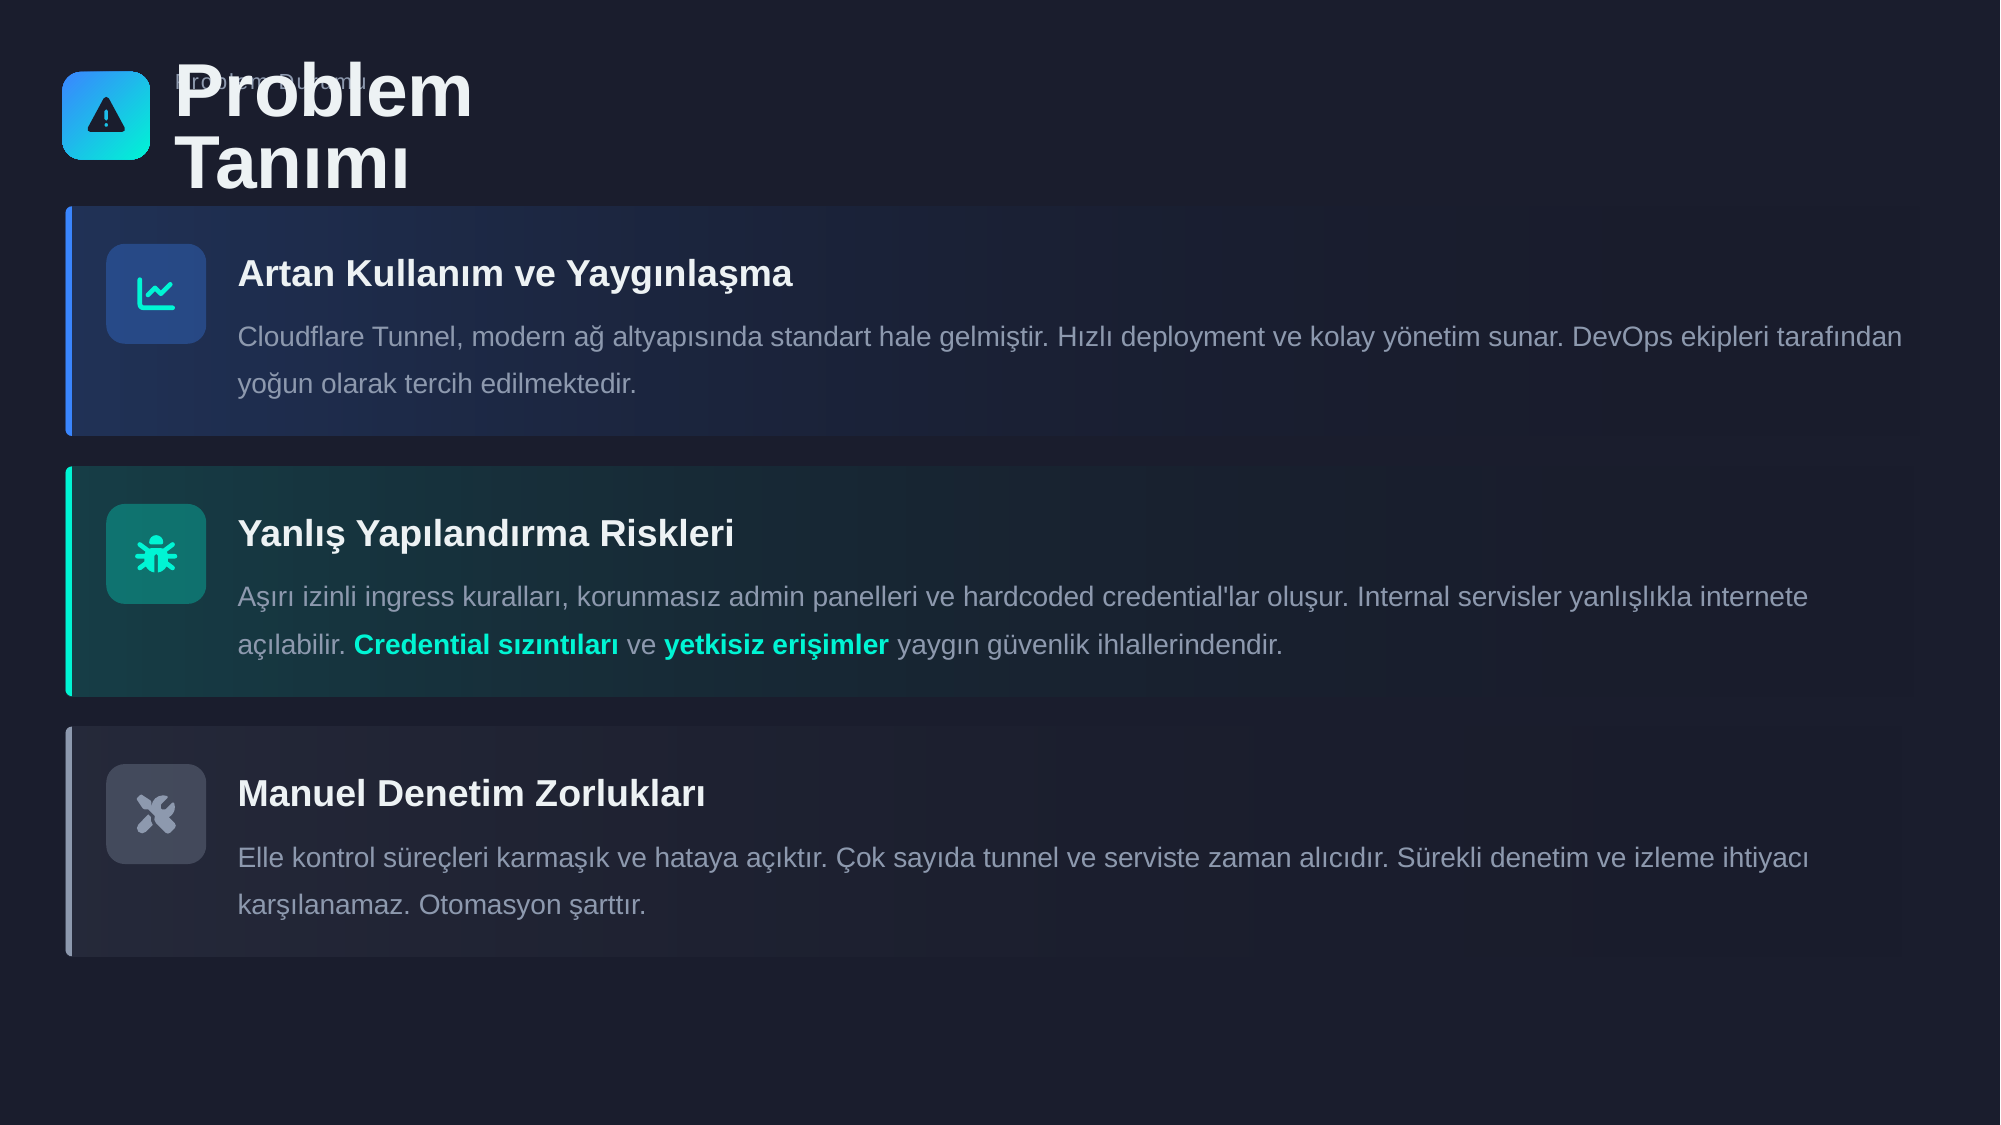

Problem Durumu

Problem Tanımı

Artan Kullanım ve Yaygınlaşma

Cloudflare Tunnel, modern ağ altyapısında standart hale gelmiştir. Hızlı deployment ve kolay yönetim sunar. DevOps ekipleri tarafından yoğun olarak tercih edilmektedir.

Yanlış Yapılandırma Riskleri

Aşırı izinli ingress kuralları, korunmasız admin panelleri ve hardcoded credential'lar oluşur. Internal servisler yanlışlıkla internete açılabilir. Credential sızıntıları ve yetkisiz erişimler yaygın güvenlik ihlallerindendir.

Manuel Denetim Zorlukları

Elle kontrol süreçleri karmaşık ve hataya açıktır. Çok sayıda tunnel ve serviste zaman alıcıdır. Sürekli denetim ve izleme ihtiyacı karşılanamaz. Otomasyon şarttır.